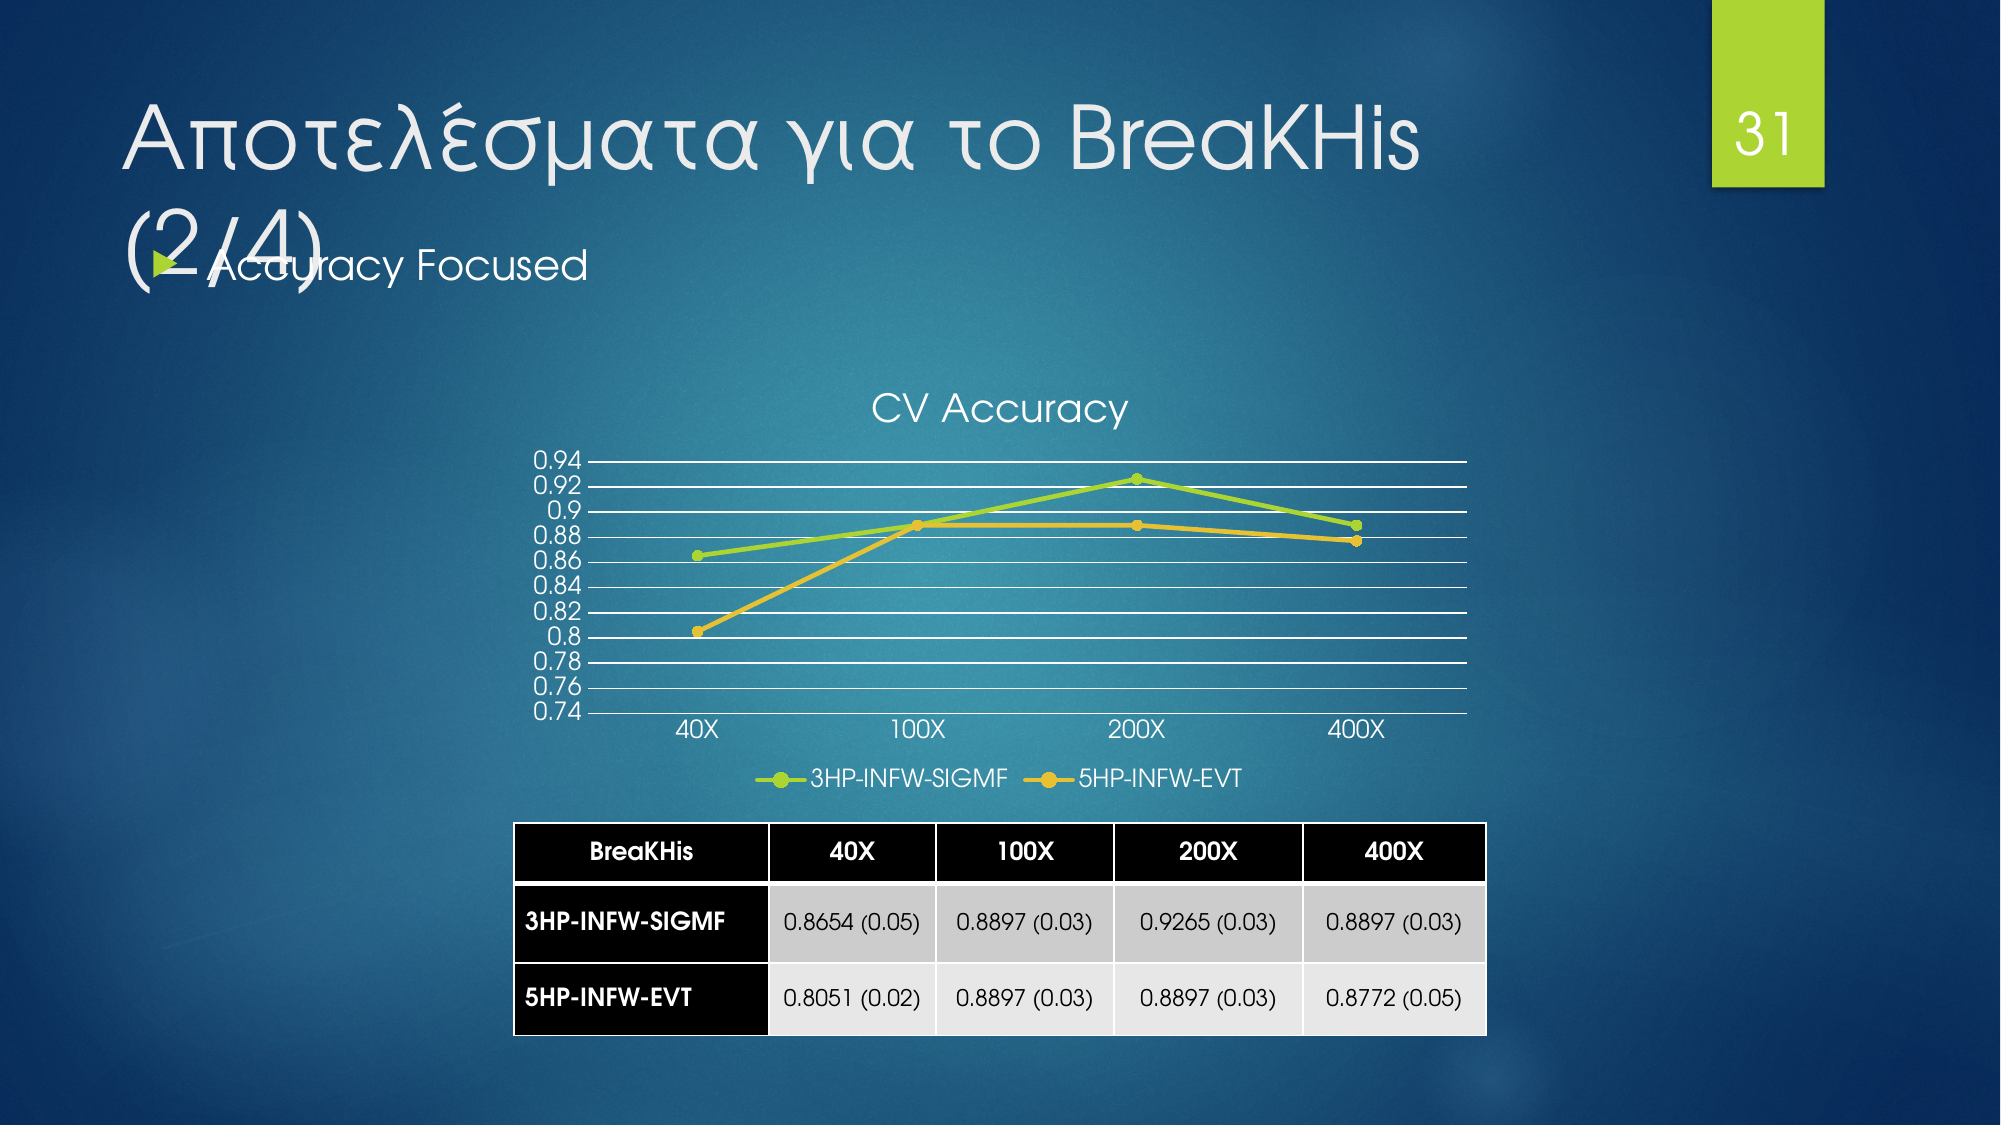

31
# Αποτελέσματα για το BreaKHis (2/4)
Accuracy Focused

### Chart: CV Accuracy

| Category | 3HP-INFW-SIGMF | 5HP-INFW-EVT |
|---|---|---|
| 40X | 0.8654 | 0.8051 |
| 100X | 0.8897 | 0.8897 |
| 200X | 0.9265 | 0.8897 |
| 400X | 0.8897 | 0.8772 |
| BreaKHis | 40X | 100X | 200X | 400X |
| --- | --- | --- | --- | --- |
| 3HP-INFW-SIGMF | 0.8654 (0.05) | 0.8897 (0.03) | 0.9265 (0.03) | 0.8897 (0.03) |
| 5HP-INFW-EVT | 0.8051 (0.02) | 0.8897 (0.03) | 0.8897 (0.03) | 0.8772 (0.05) |